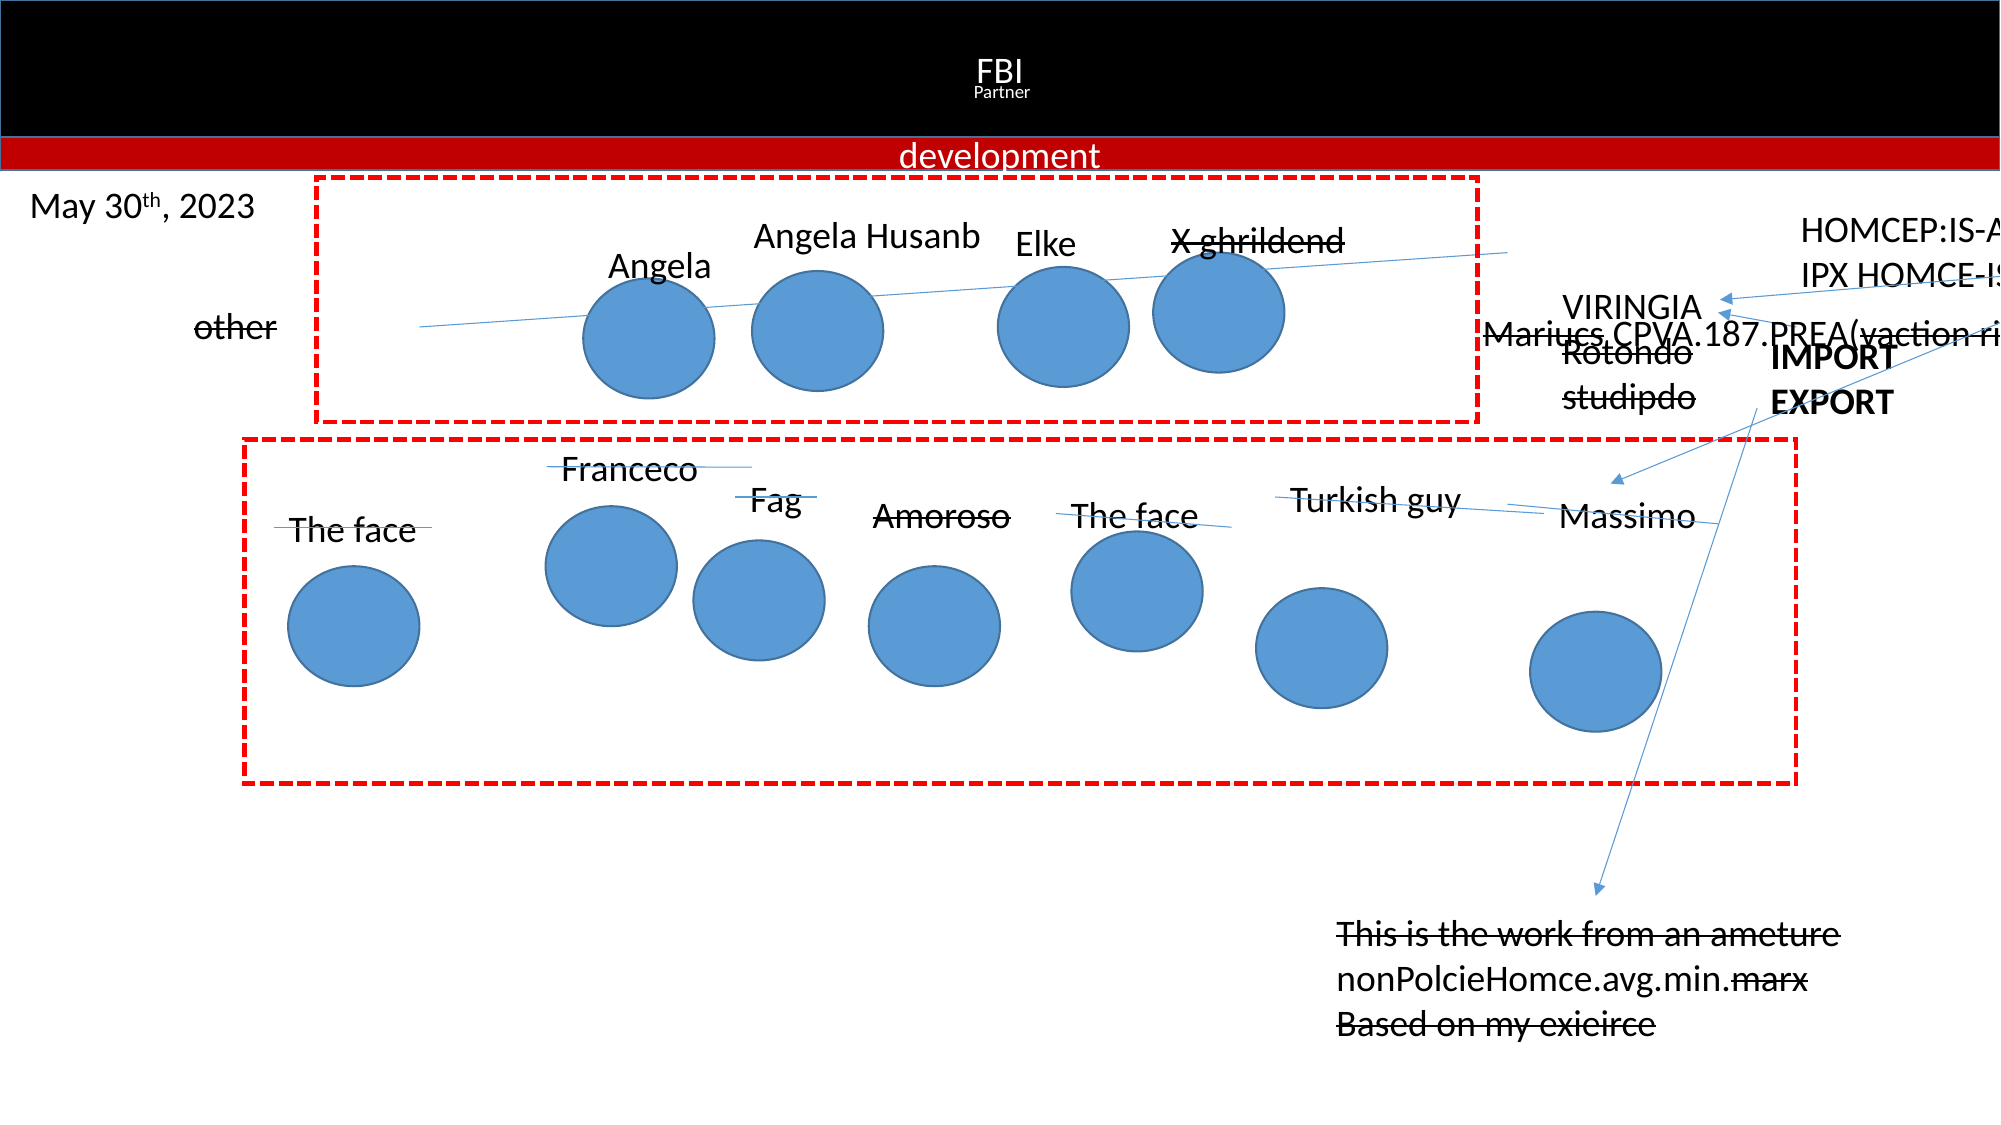

FBI
Partner
development
May 30th, 2023

HOMCEP:IS-A-BELL(10c) FBI:KIDNAPP(no cube left bid 2005)
IPX HOMCE-IS-A-BELL(10c)
Angela Husanb
X ghrildend
Elke
Angela
Dele donn brother

VIRINGIA
Rotondo
studipdo

other
Mariucs CPVA.187.PREA(vaction river po tranl. Ass)
IMPORT
EXPORT
Franceco

Fag
Turkish guy
Amoroso
The face
Massimo
The face

This is the work from an ameture
nonPolcieHomce.avg.min.marx
Based on my exieirce